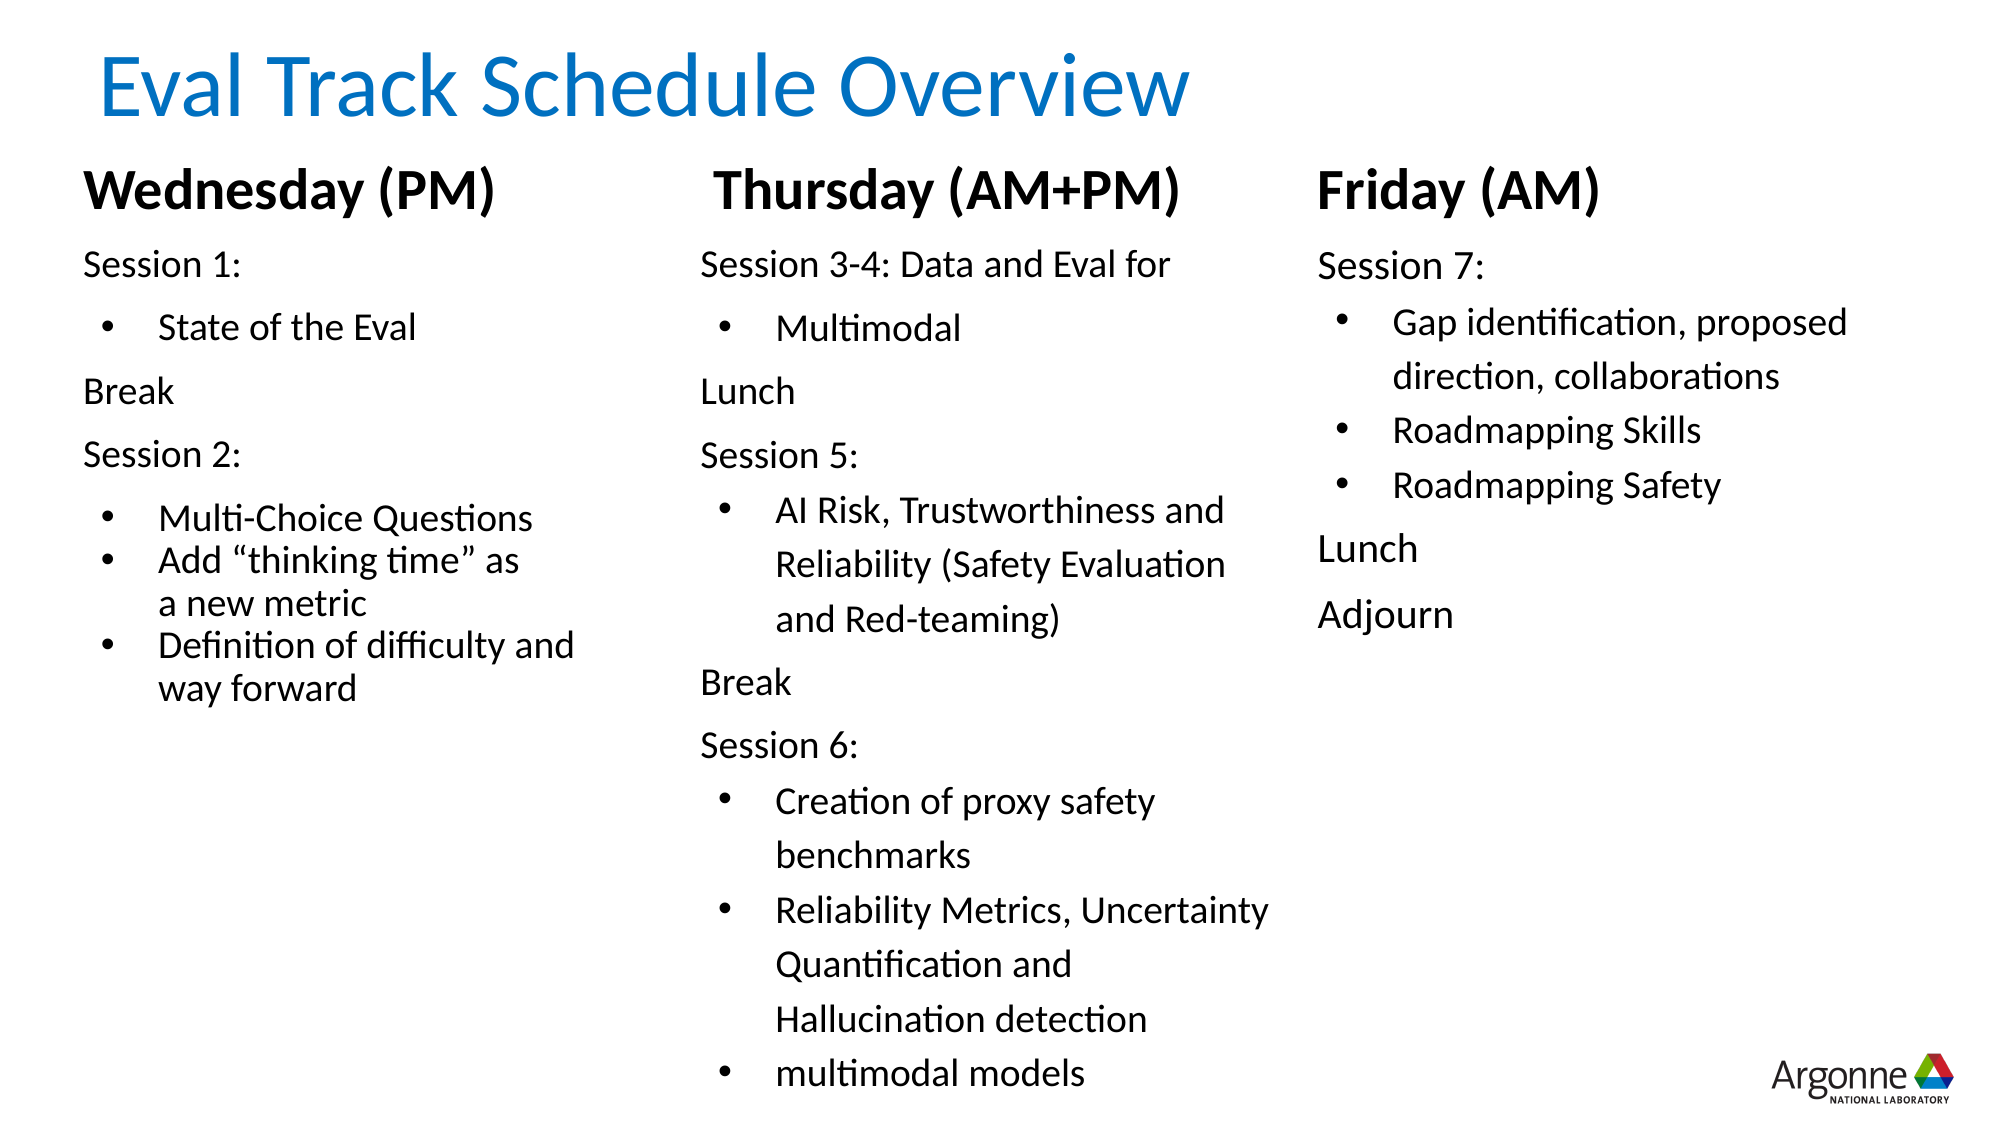

# Eval Track Schedule Overview
Wednesday (PM)
Session 1:
State of the Eval
Break
Session 2:
Multi-Choice Questions
Add “thinking time” as
a new metric
Definition of difficulty and way forward

 Thursday (AM+PM)
Session 3-4: Data and Eval for
Multimodal
Lunch
Session 5:
AI Risk, Trustworthiness and Reliability (Safety Evaluation and Red-teaming)
Break
Session 6:
Creation of proxy safety benchmarks
Reliability Metrics, Uncertainty Quantification and Hallucination detection
multimodal models
Friday (AM)
Session 7:
Gap identification, proposed direction, collaborations
Roadmapping Skills
Roadmapping Safety
Lunch
Adjourn